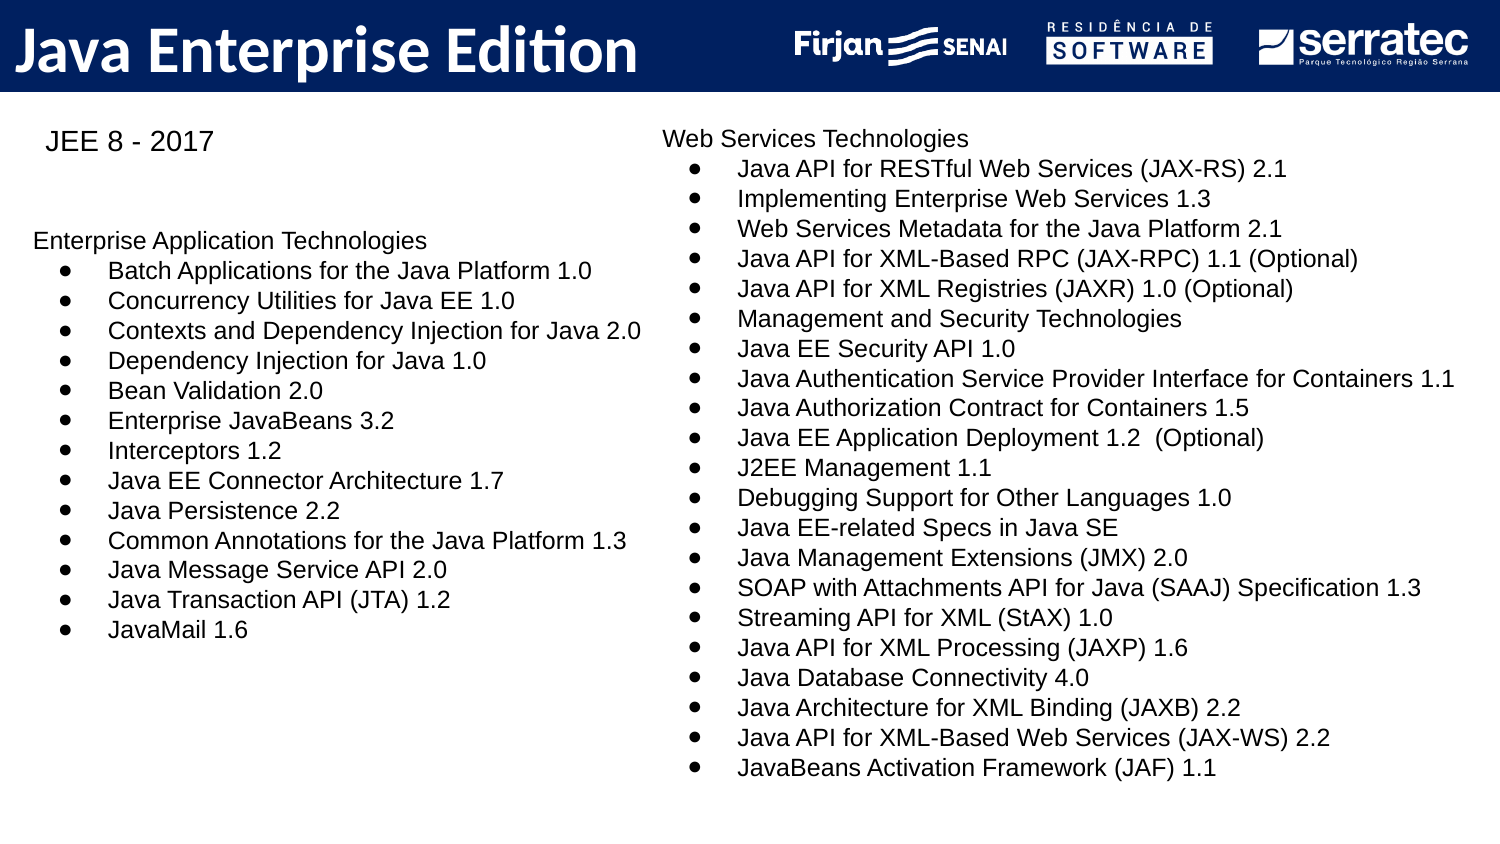

# Java Enterprise Edition
JEE 8 - 2017
Web Services Technologies
Java API for RESTful Web Services (JAX-RS) 2.1
Implementing Enterprise Web Services 1.3
Web Services Metadata for the Java Platform 2.1
Java API for XML-Based RPC (JAX-RPC) 1.1 (Optional)
Java API for XML Registries (JAXR) 1.0 (Optional)
Management and Security Technologies
Java EE Security API 1.0
Java Authentication Service Provider Interface for Containers 1.1
Java Authorization Contract for Containers 1.5
Java EE Application Deployment 1.2  (Optional)
J2EE Management 1.1
Debugging Support for Other Languages 1.0
Java EE-related Specs in Java SE
Java Management Extensions (JMX) 2.0
SOAP with Attachments API for Java (SAAJ) Specification 1.3
Streaming API for XML (StAX) 1.0
Java API for XML Processing (JAXP) 1.6
Java Database Connectivity 4.0
Java Architecture for XML Binding (JAXB) 2.2
Java API for XML-Based Web Services (JAX-WS) 2.2
JavaBeans Activation Framework (JAF) 1.1
Enterprise Application Technologies
Batch Applications for the Java Platform 1.0
Concurrency Utilities for Java EE 1.0
Contexts and Dependency Injection for Java 2.0
Dependency Injection for Java 1.0
Bean Validation 2.0
Enterprise JavaBeans 3.2
Interceptors 1.2
Java EE Connector Architecture 1.7
Java Persistence 2.2
Common Annotations for the Java Platform 1.3
Java Message Service API 2.0
Java Transaction API (JTA) 1.2
JavaMail 1.6